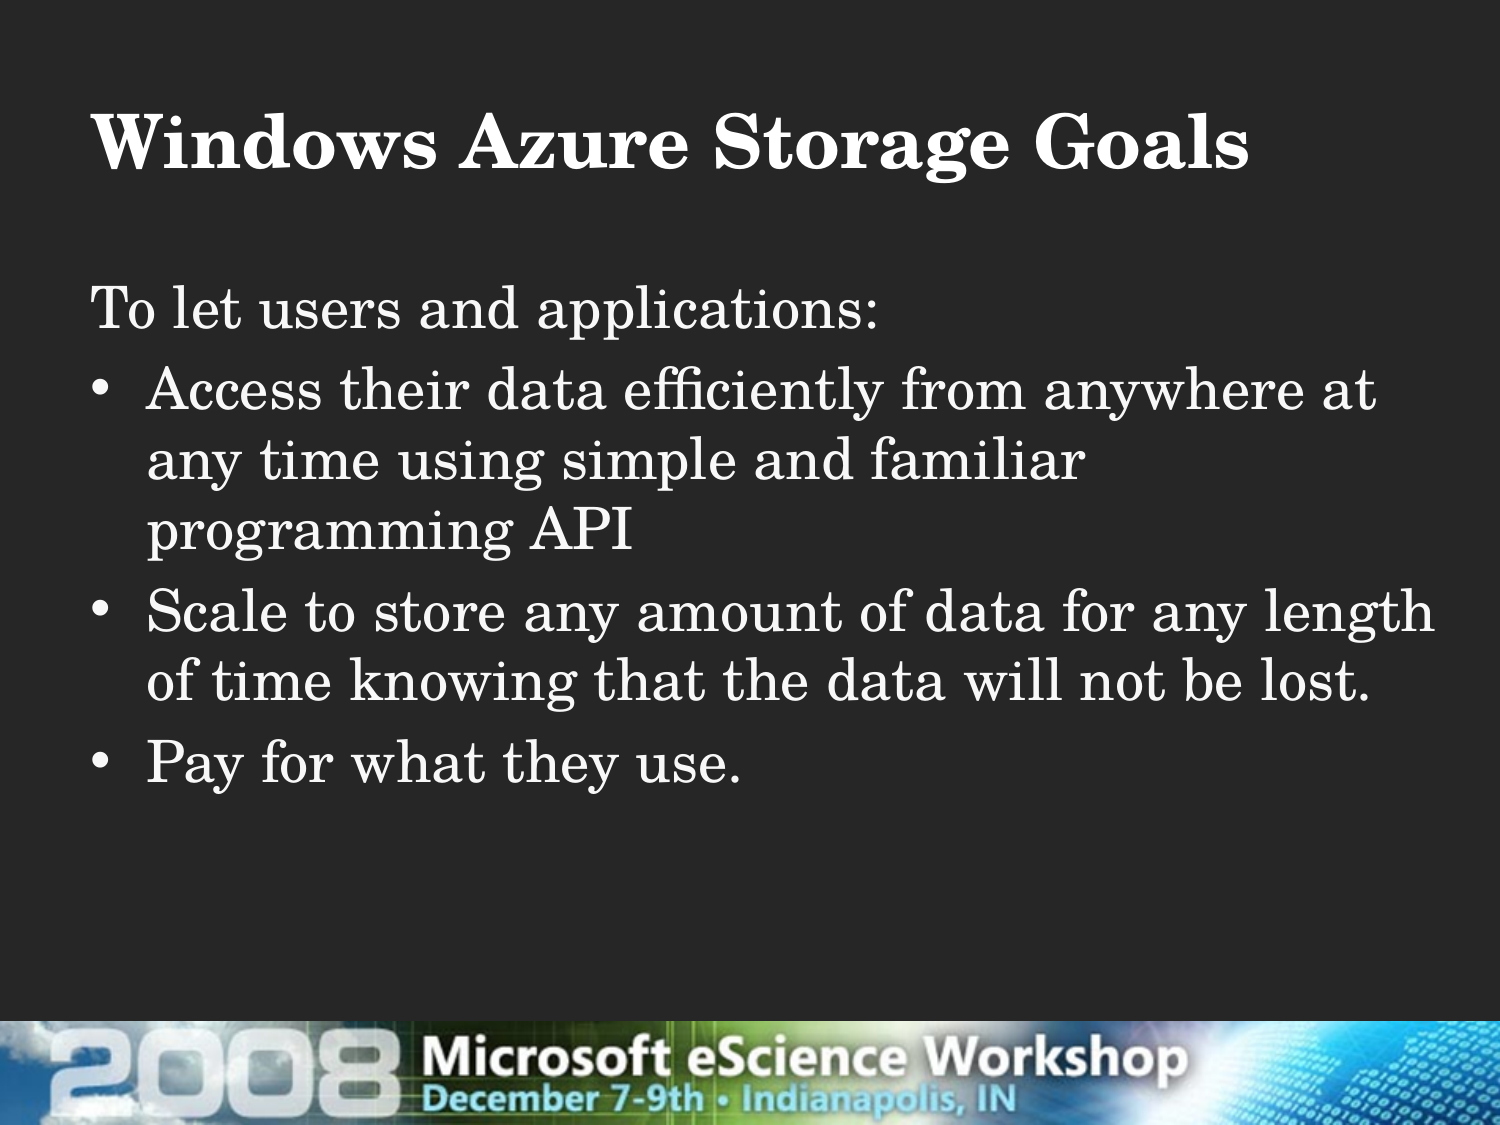

# Windows Azure Storage Goals
To let users and applications:
Access their data efficiently from anywhere at any time using simple and familiar programming API
Scale to store any amount of data for any length of time knowing that the data will not be lost.
Pay for what they use.